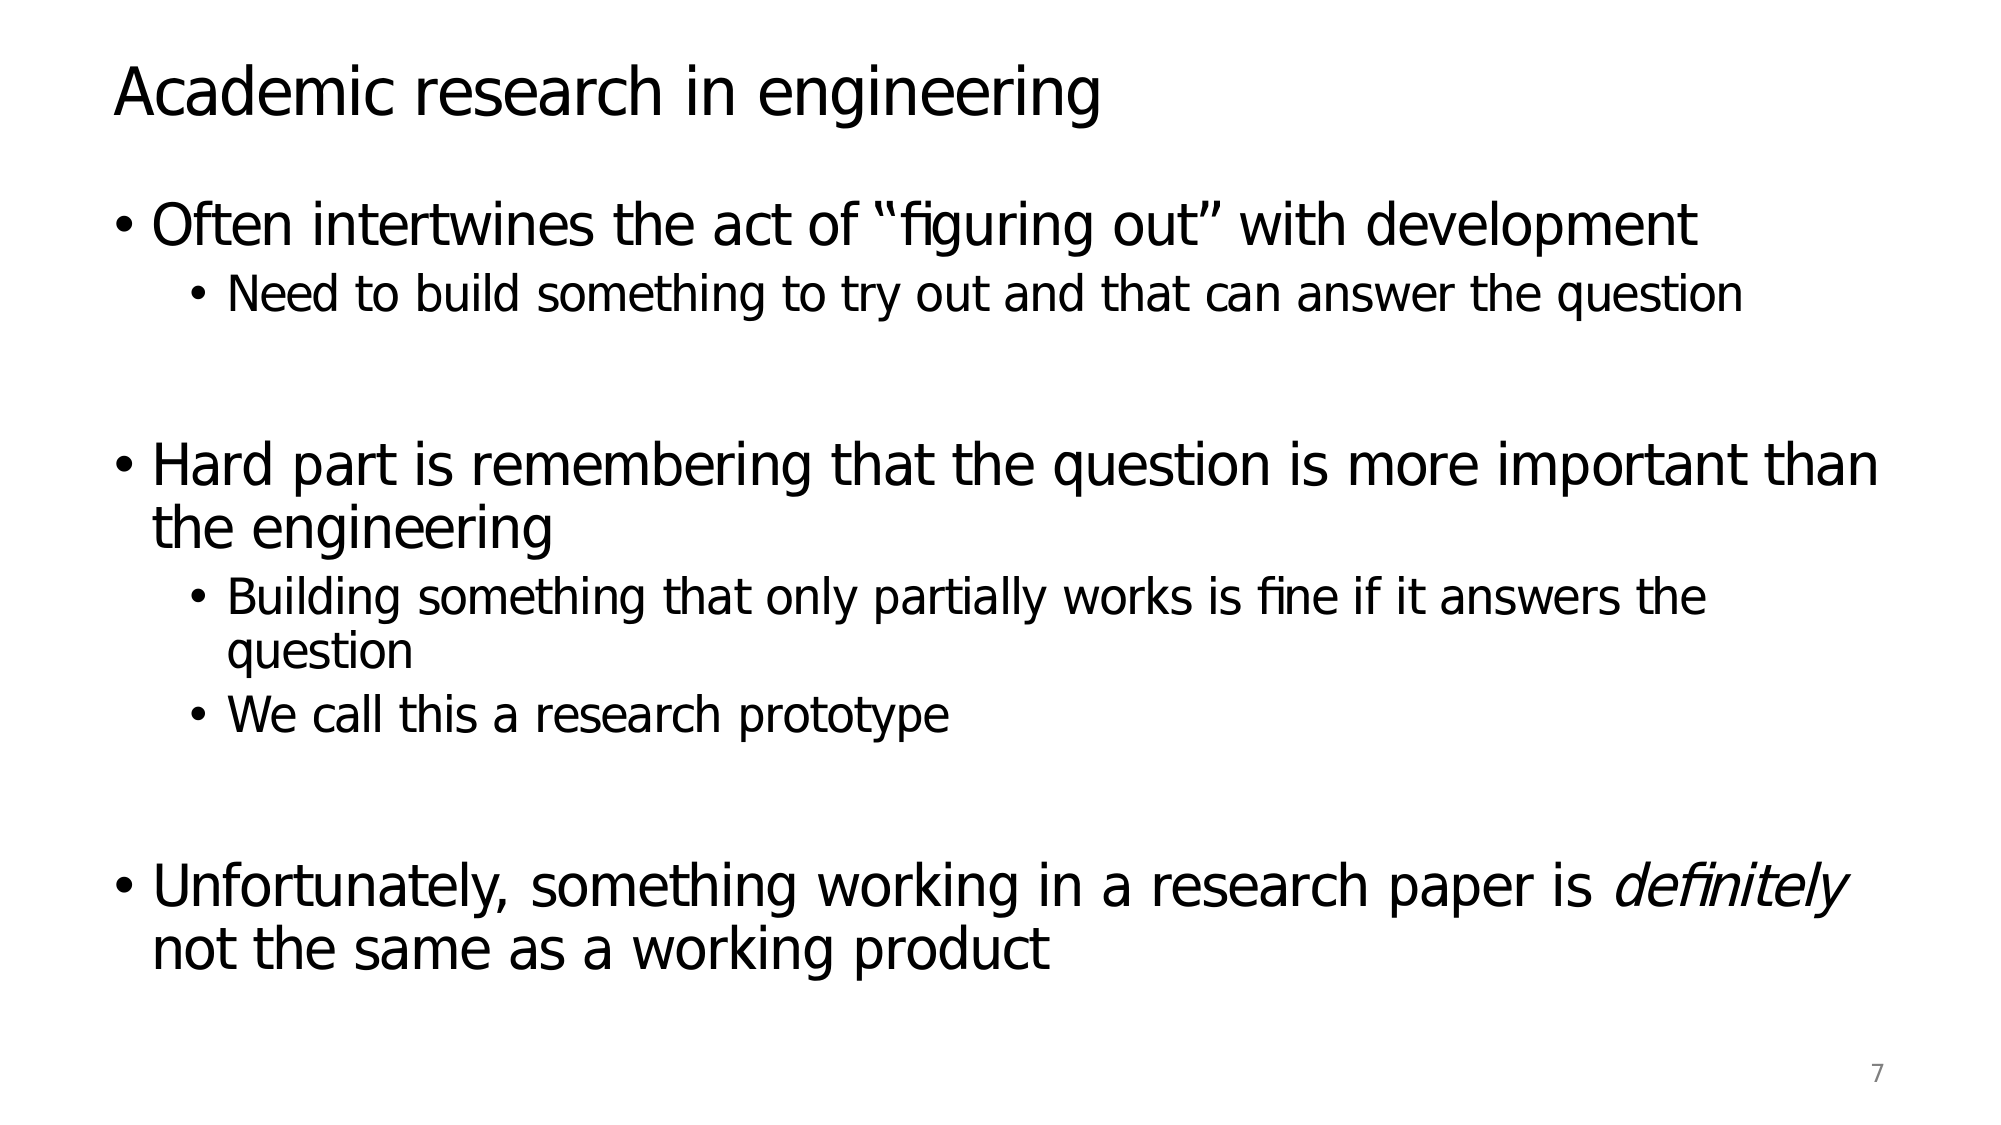

# Academic research in engineering
Often intertwines the act of “figuring out” with development
Need to build something to try out and that can answer the question

Hard part is remembering that the question is more important than the engineering
Building something that only partially works is fine if it answers the question
We call this a research prototype

Unfortunately, something working in a research paper is definitely not the same as a working product
7